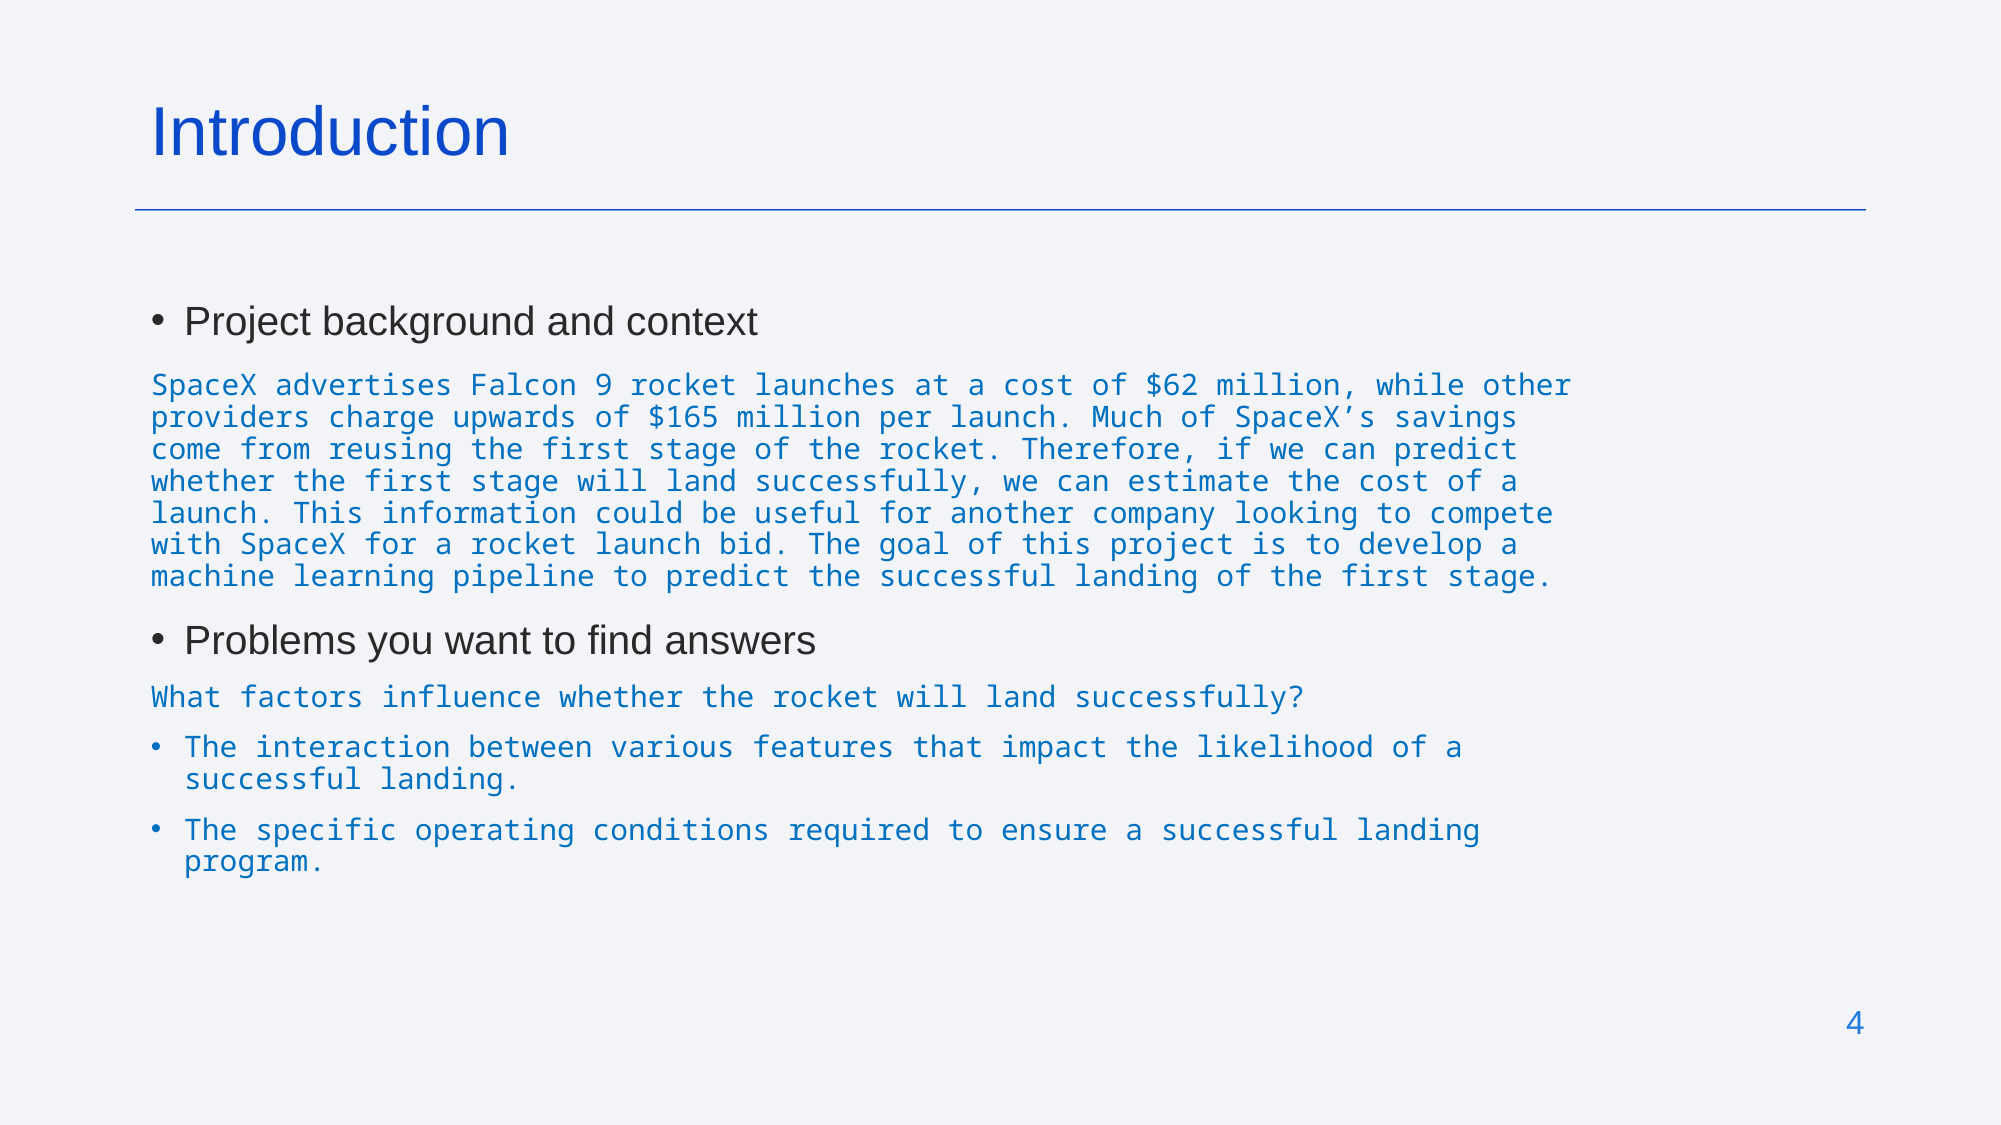

Introduction
Project background and context
SpaceX advertises Falcon 9 rocket launches at a cost of $62 million, while other providers charge upwards of $165 million per launch. Much of SpaceX’s savings come from reusing the first stage of the rocket. Therefore, if we can predict whether the first stage will land successfully, we can estimate the cost of a launch. This information could be useful for another company looking to compete with SpaceX for a rocket launch bid. The goal of this project is to develop a machine learning pipeline to predict the successful landing of the first stage.
Problems you want to find answers
What factors influence whether the rocket will land successfully?
The interaction between various features that impact the likelihood of a successful landing.
The specific operating conditions required to ensure a successful landing program.

4